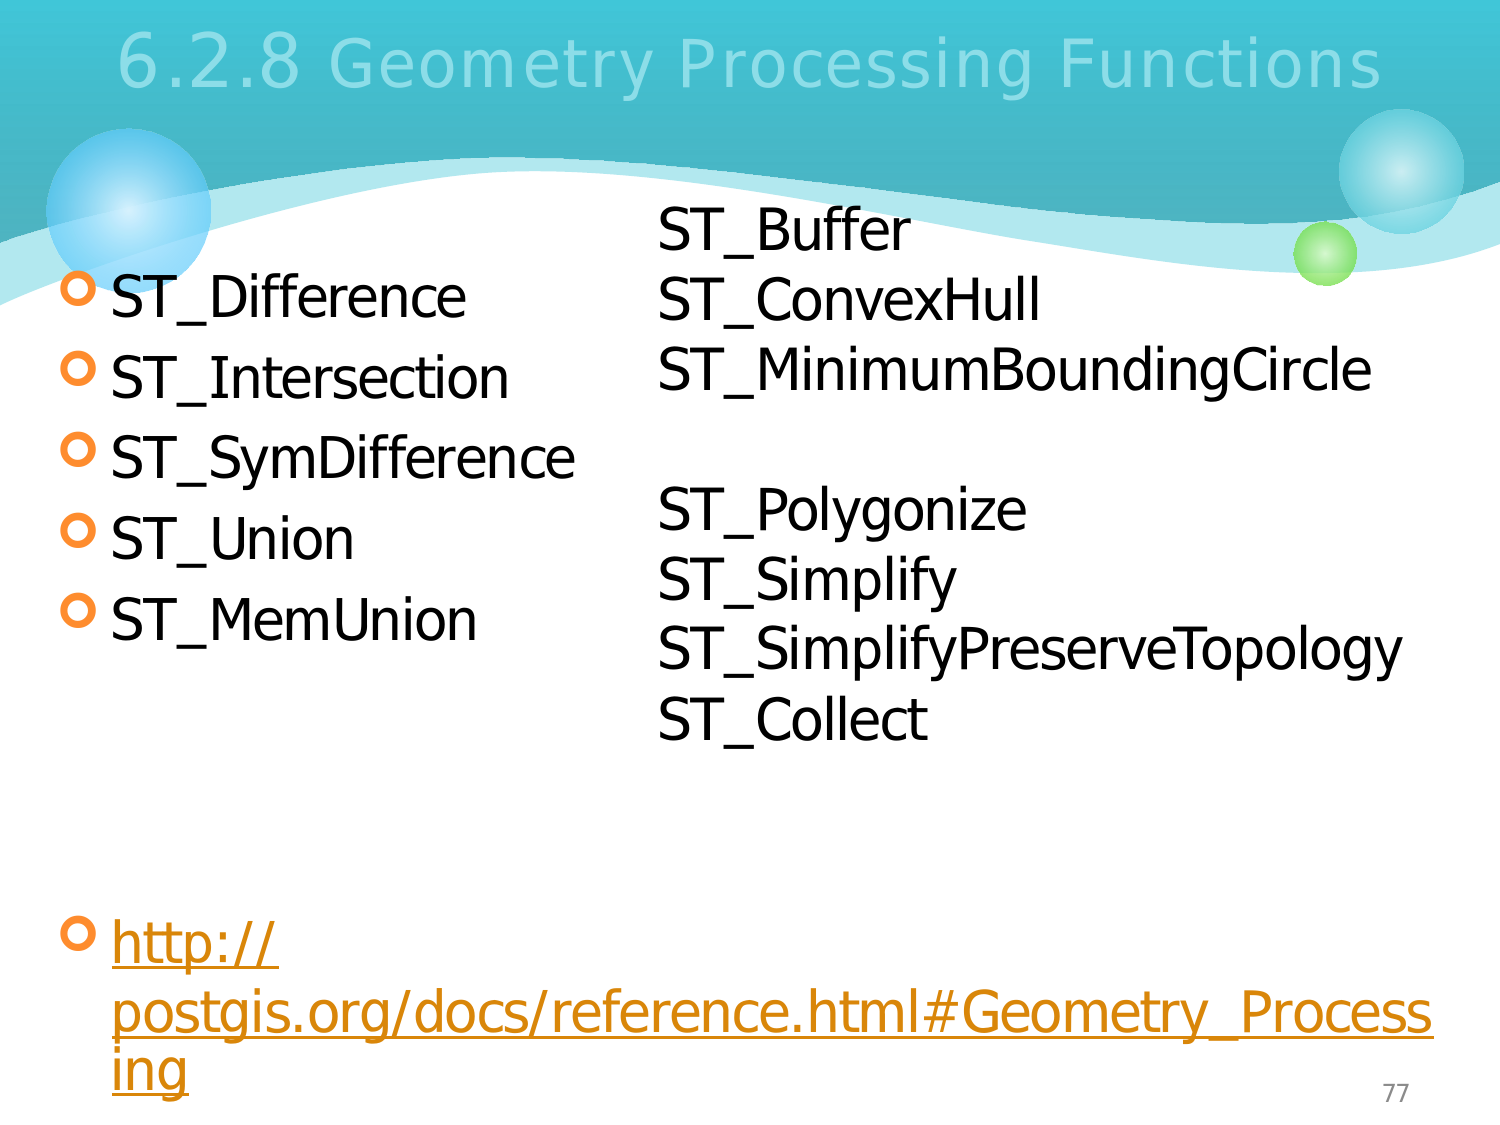

# 6.2.8 Geometry Processing Functions
ST_Buffer
ST_ConvexHull
ST_MinimumBoundingCircle

ST_Polygonize
ST_Simplify
ST_SimplifyPreserveTopology
ST_Collect
ST_Difference
ST_Intersection
ST_SymDifference
ST_Union
ST_MemUnion

http://postgis.org/docs/reference.html#Geometry_Processing
77